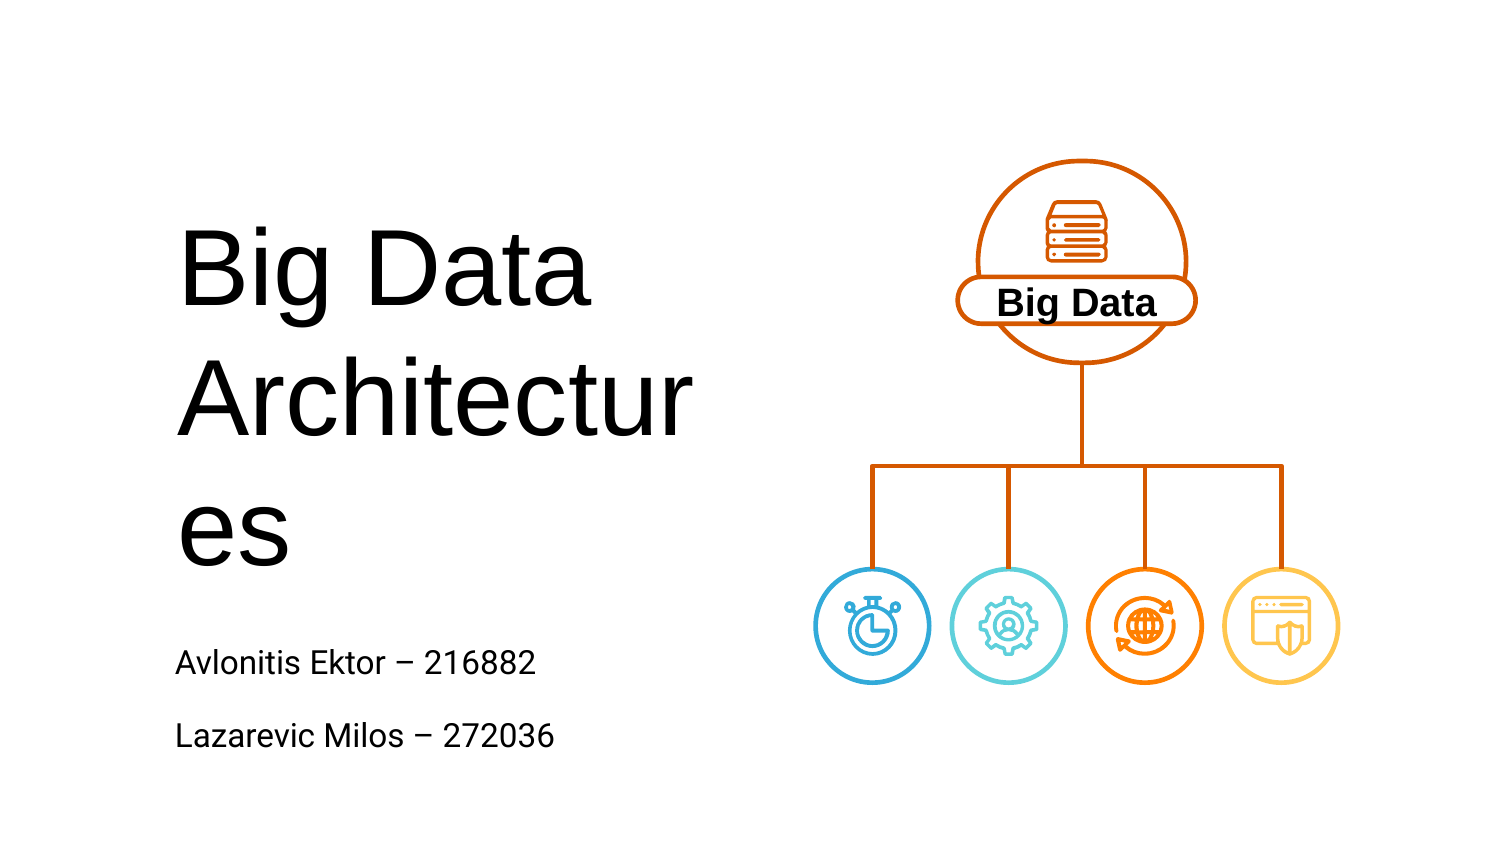

# Big Data Architectures
Big Data

Avlonitis Ektor – 216882
Lazarevic Milos – 272036